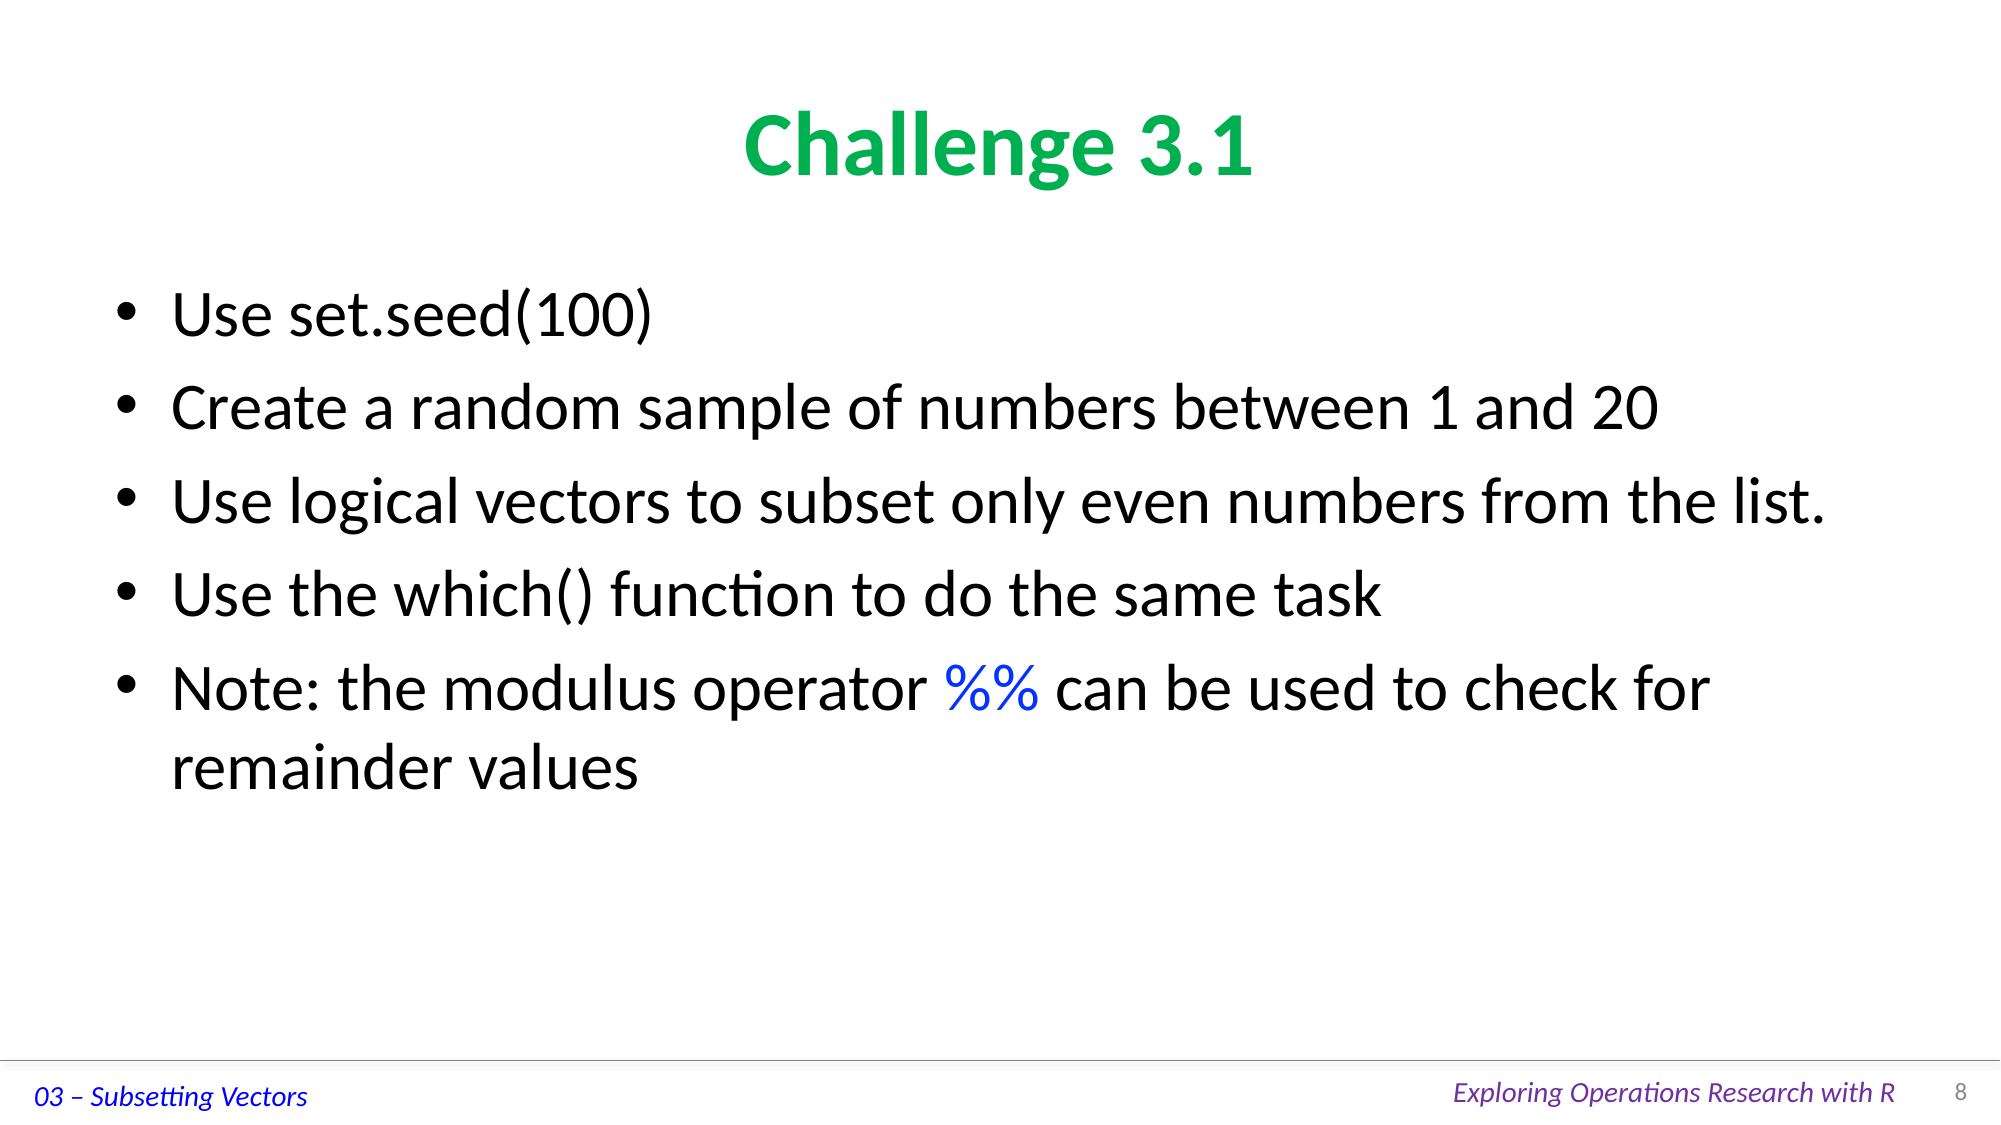

# Challenge 3.1
Use set.seed(100)
Create a random sample of numbers between 1 and 20
Use logical vectors to subset only even numbers from the list.
Use the which() function to do the same task
Note: the modulus operator %% can be used to check for remainder values
8